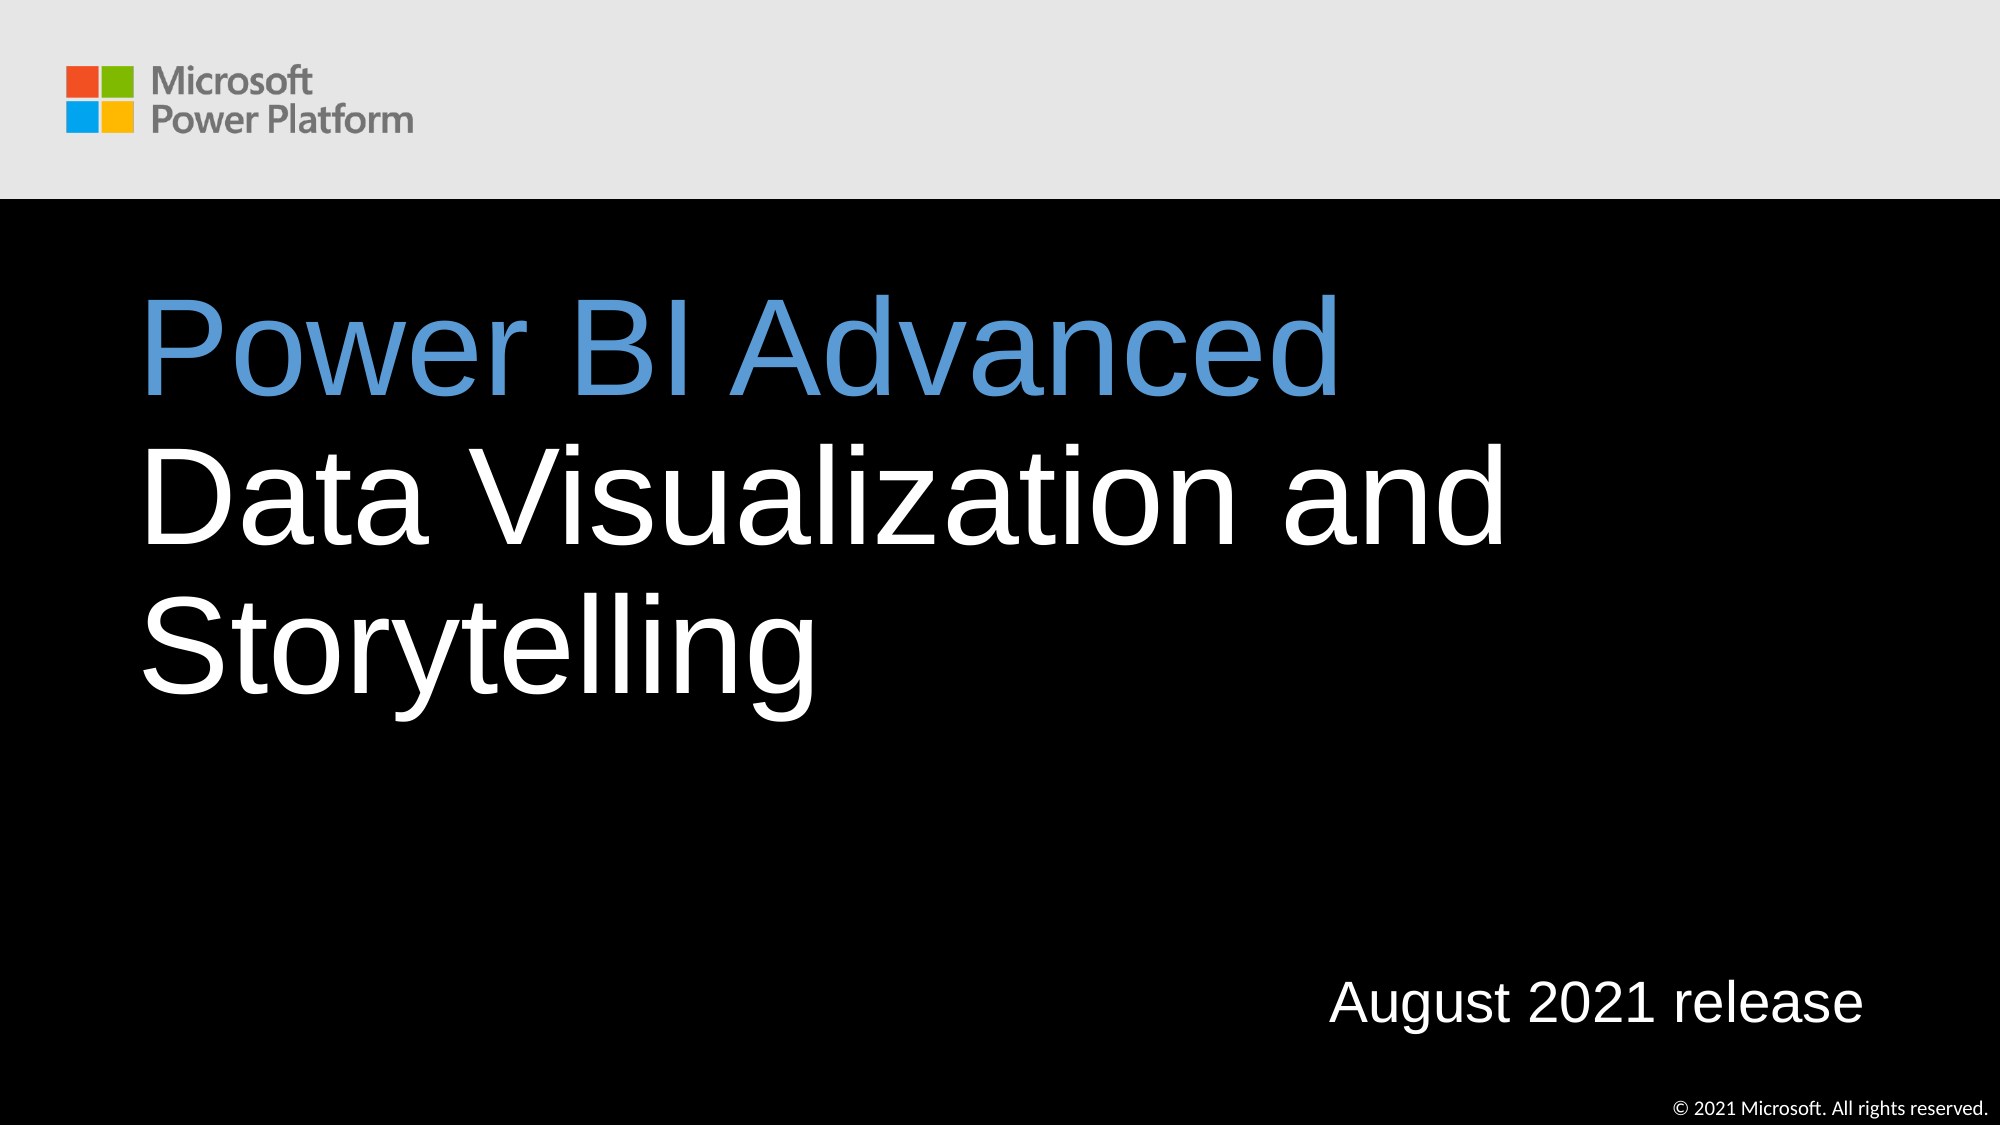

# Power BI Advanced Data Visualization and Storytelling
August 2021 release
© 2021 Microsoft. All rights reserved.